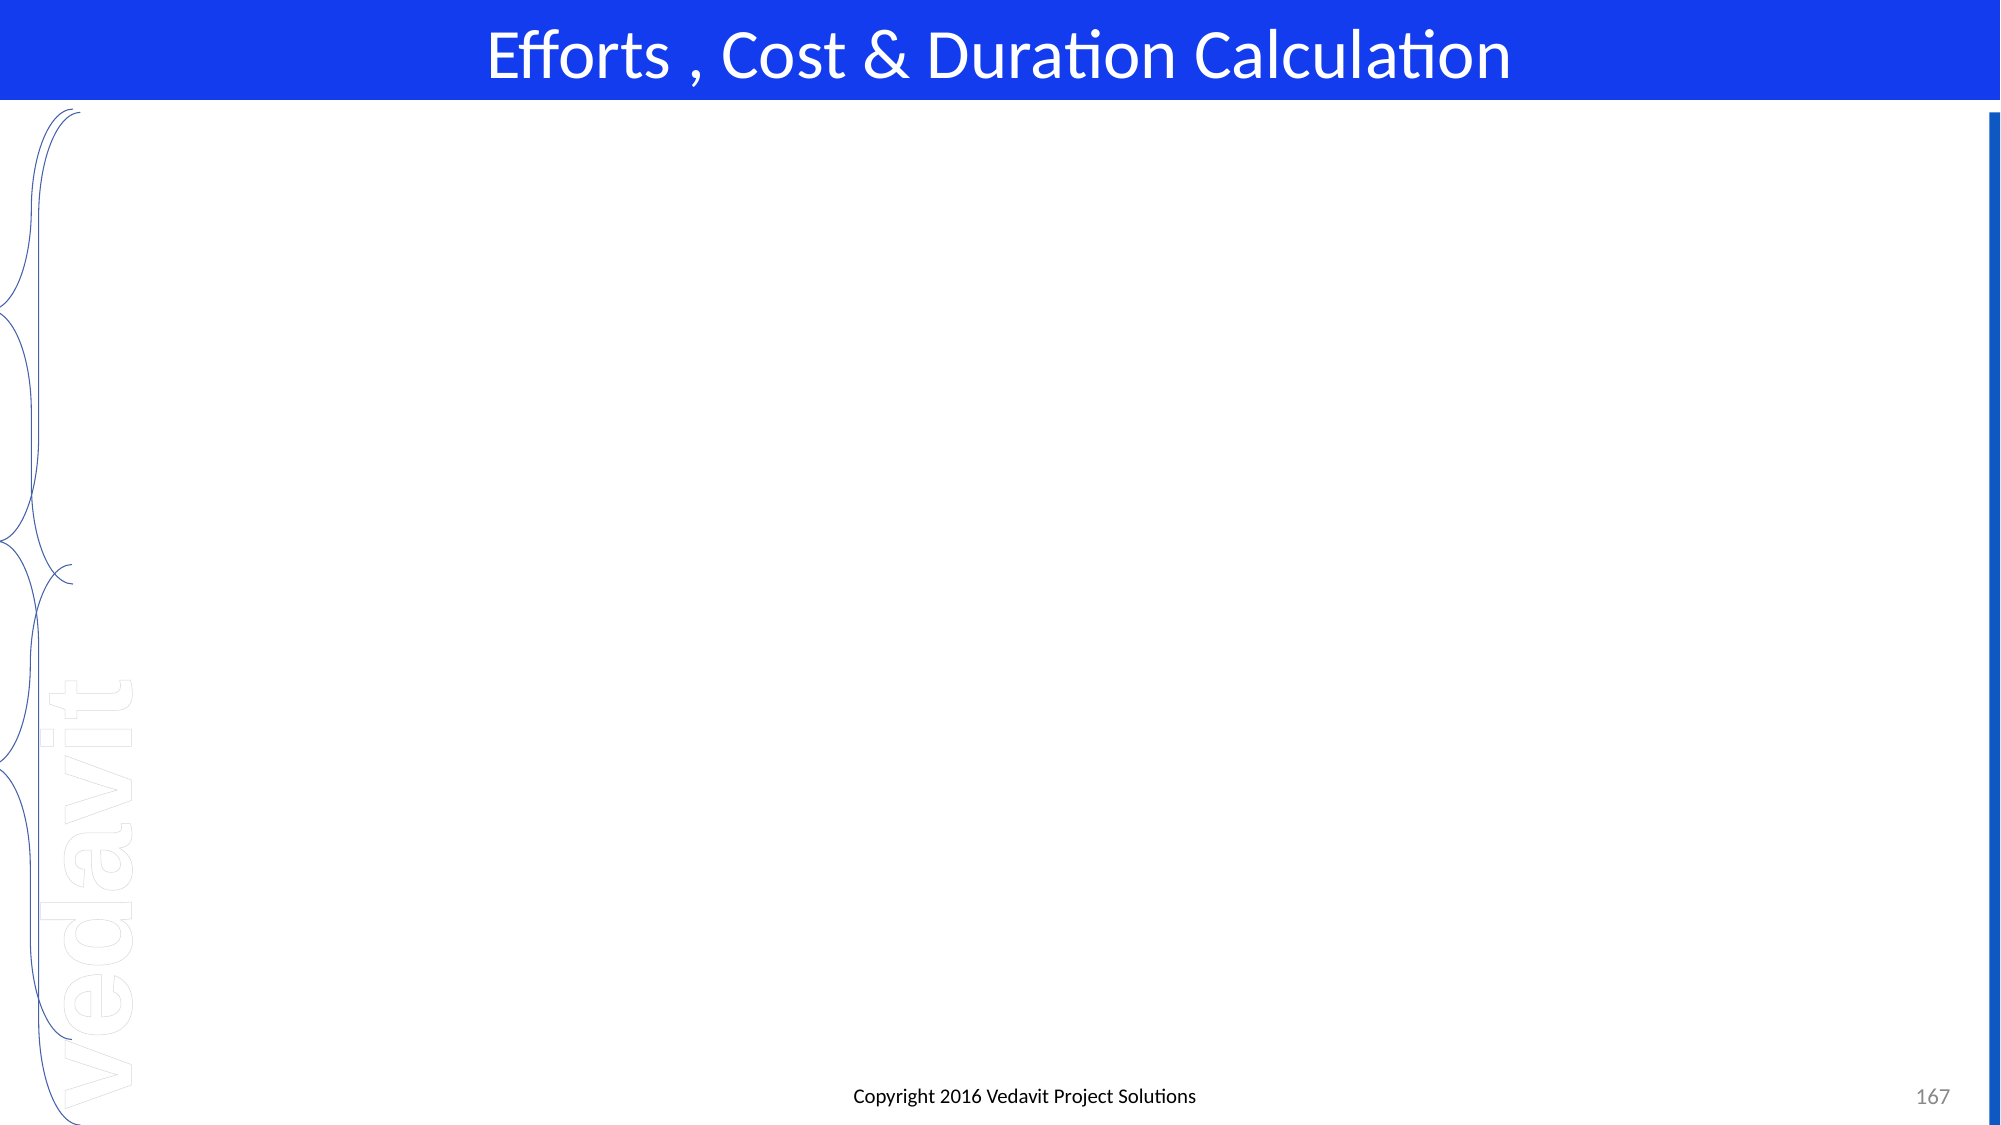

# Efforts , Cost & Duration Calculation

167